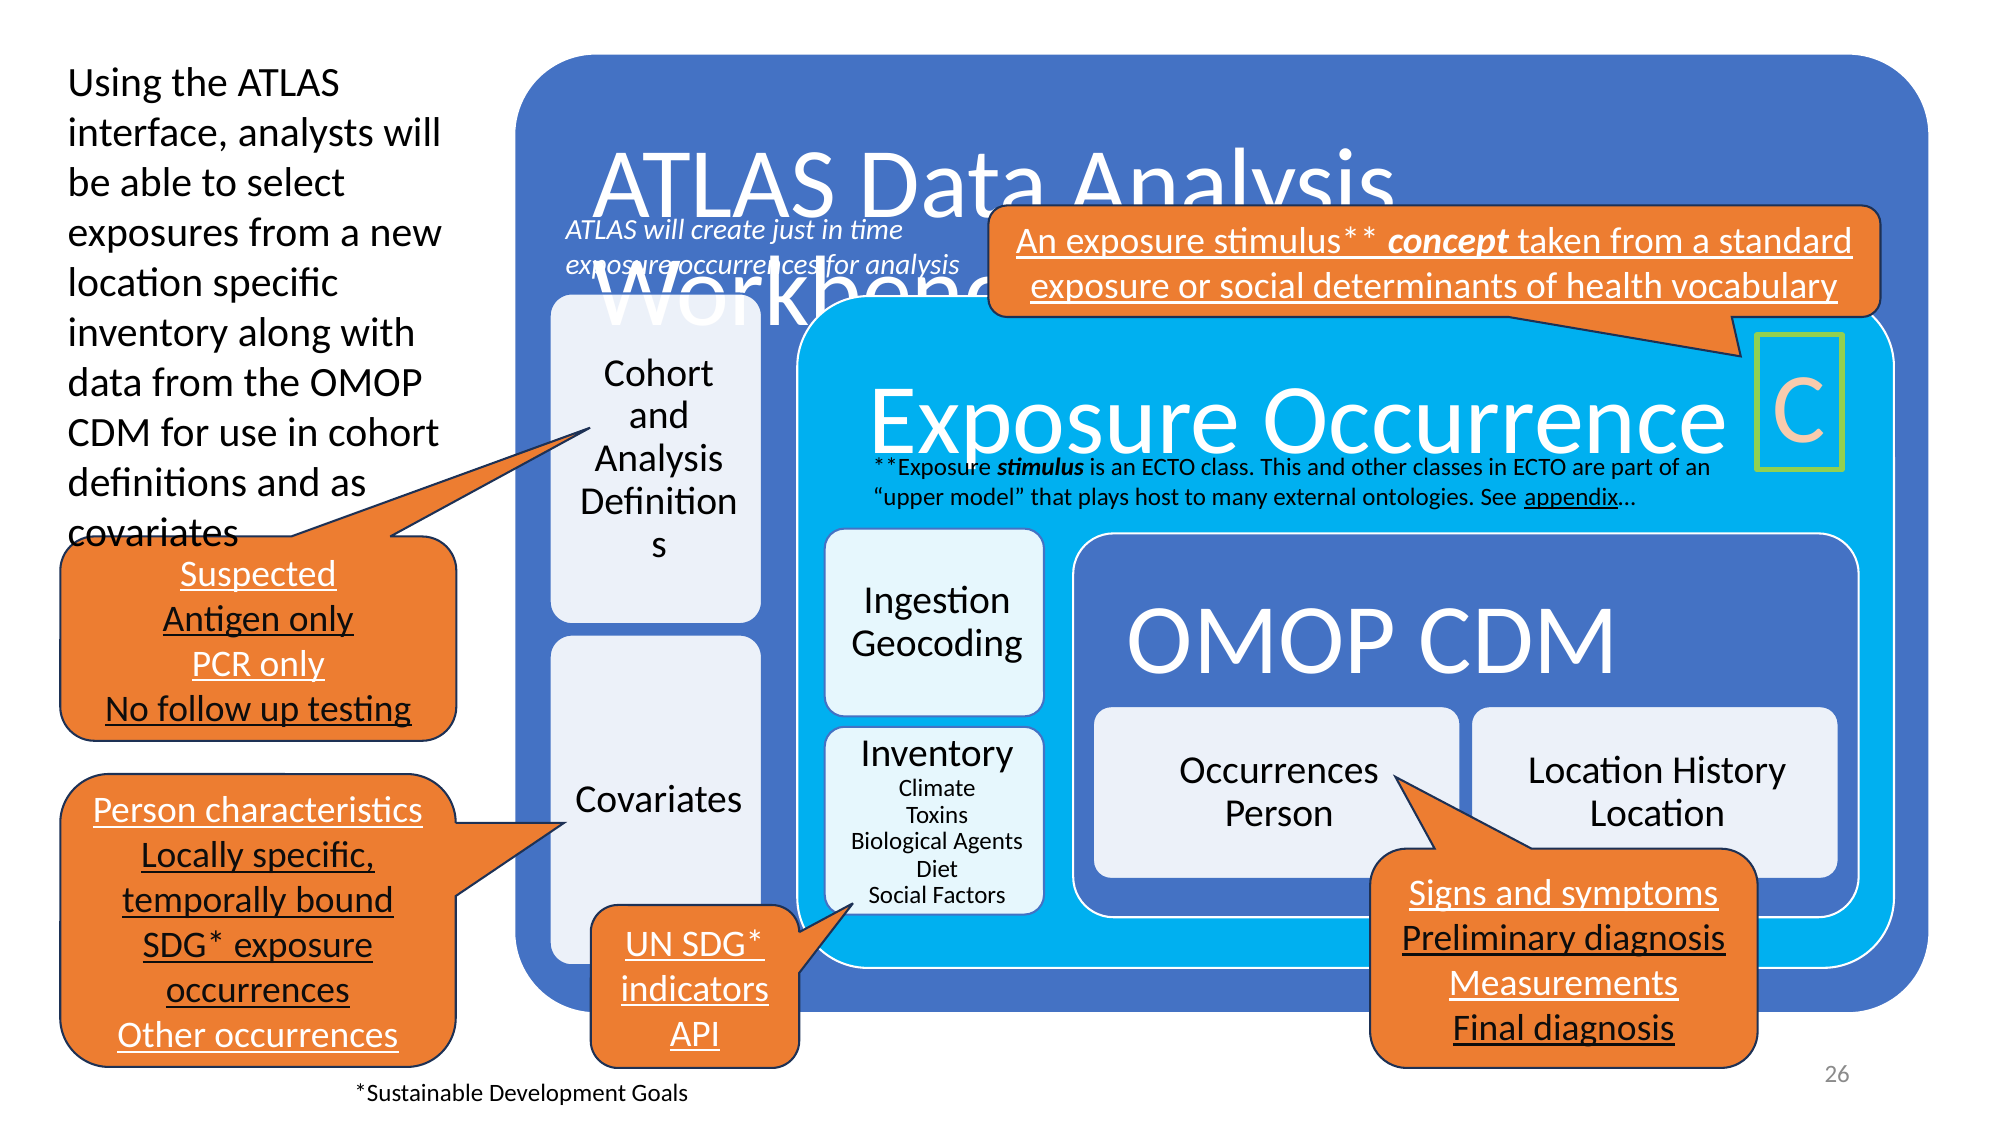

Using the ATLAS  interface, analysts will be able to select exposures from a new location specific inventory along with data from the OMOP CDM for use in cohort definitions and as covariates
ATLAS Data Analysis Workbench
Cohort and
Analysis
Definitions
Covariates
Exposure Occurrence
Ingestion Geocoding
Inventory
Climate
Toxins
Biological Agents
Diet
Social Factors
OMOP CDM
Occurrences
Person
Location History
Location
ATLAS will create just in time
exposure occurrences for analysis
An exposure stimulus** concept taken from a standard exposure or social determinants of health vocabulary
C
**Exposure stimulus is an ECTO class. This and other classes in ECTO are part of an
“upper model” that plays host to many external ontologies. See appendix…
Suspected
Antigen only
PCR only
No follow up testing
Person characteristics
Locally specific, temporally bound SDG* exposure occurrences
Other occurrences
Signs and symptoms
Preliminary diagnosis
Measurements
Final diagnosis
UN SDG* indicators API
26
*Sustainable Development Goals